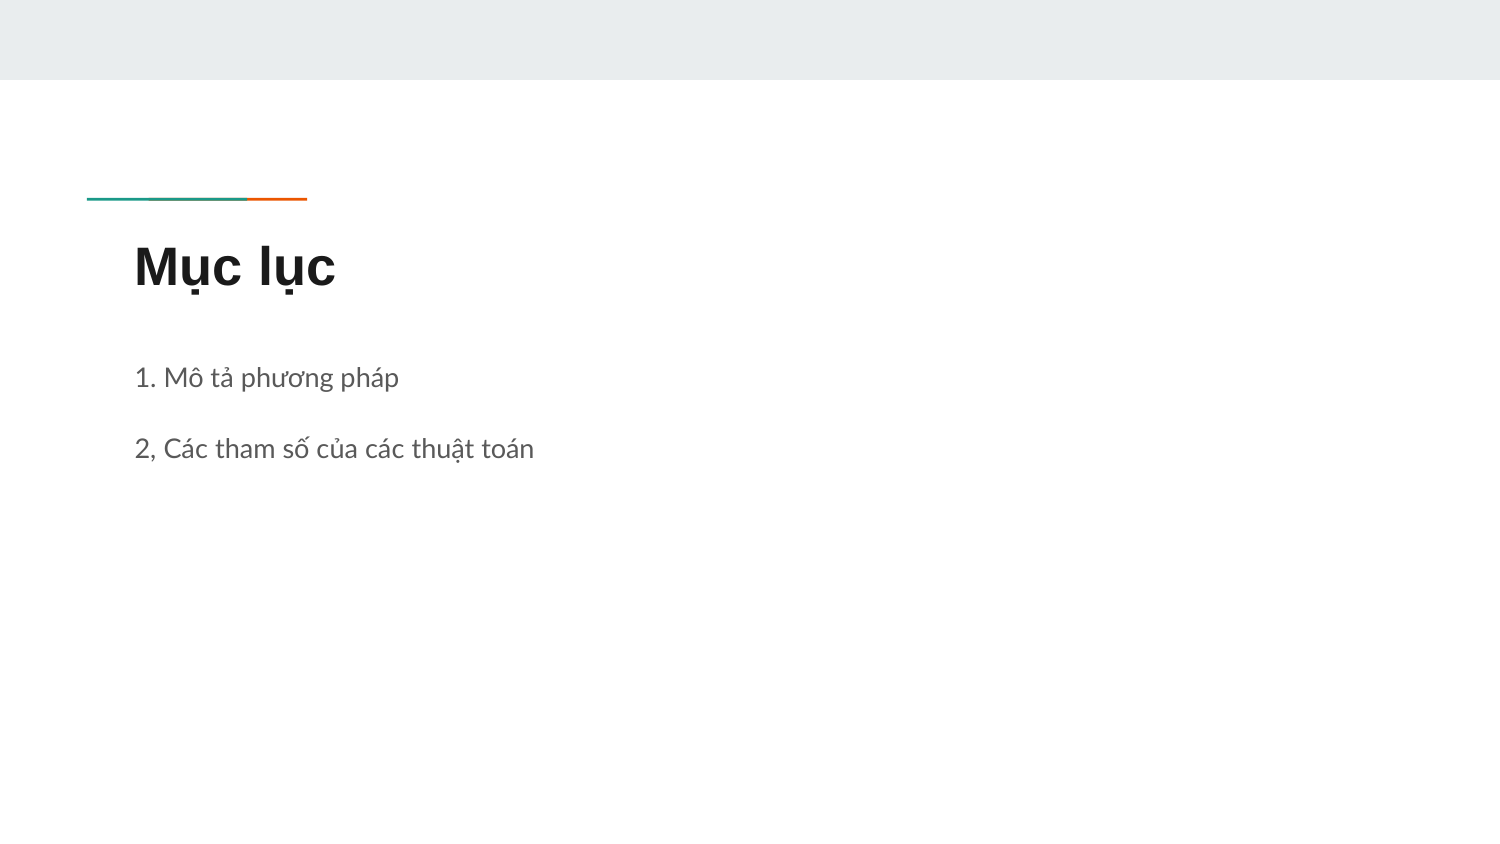

# Mục lục
1. Mô tả phương pháp
2, Các tham số của các thuật toán